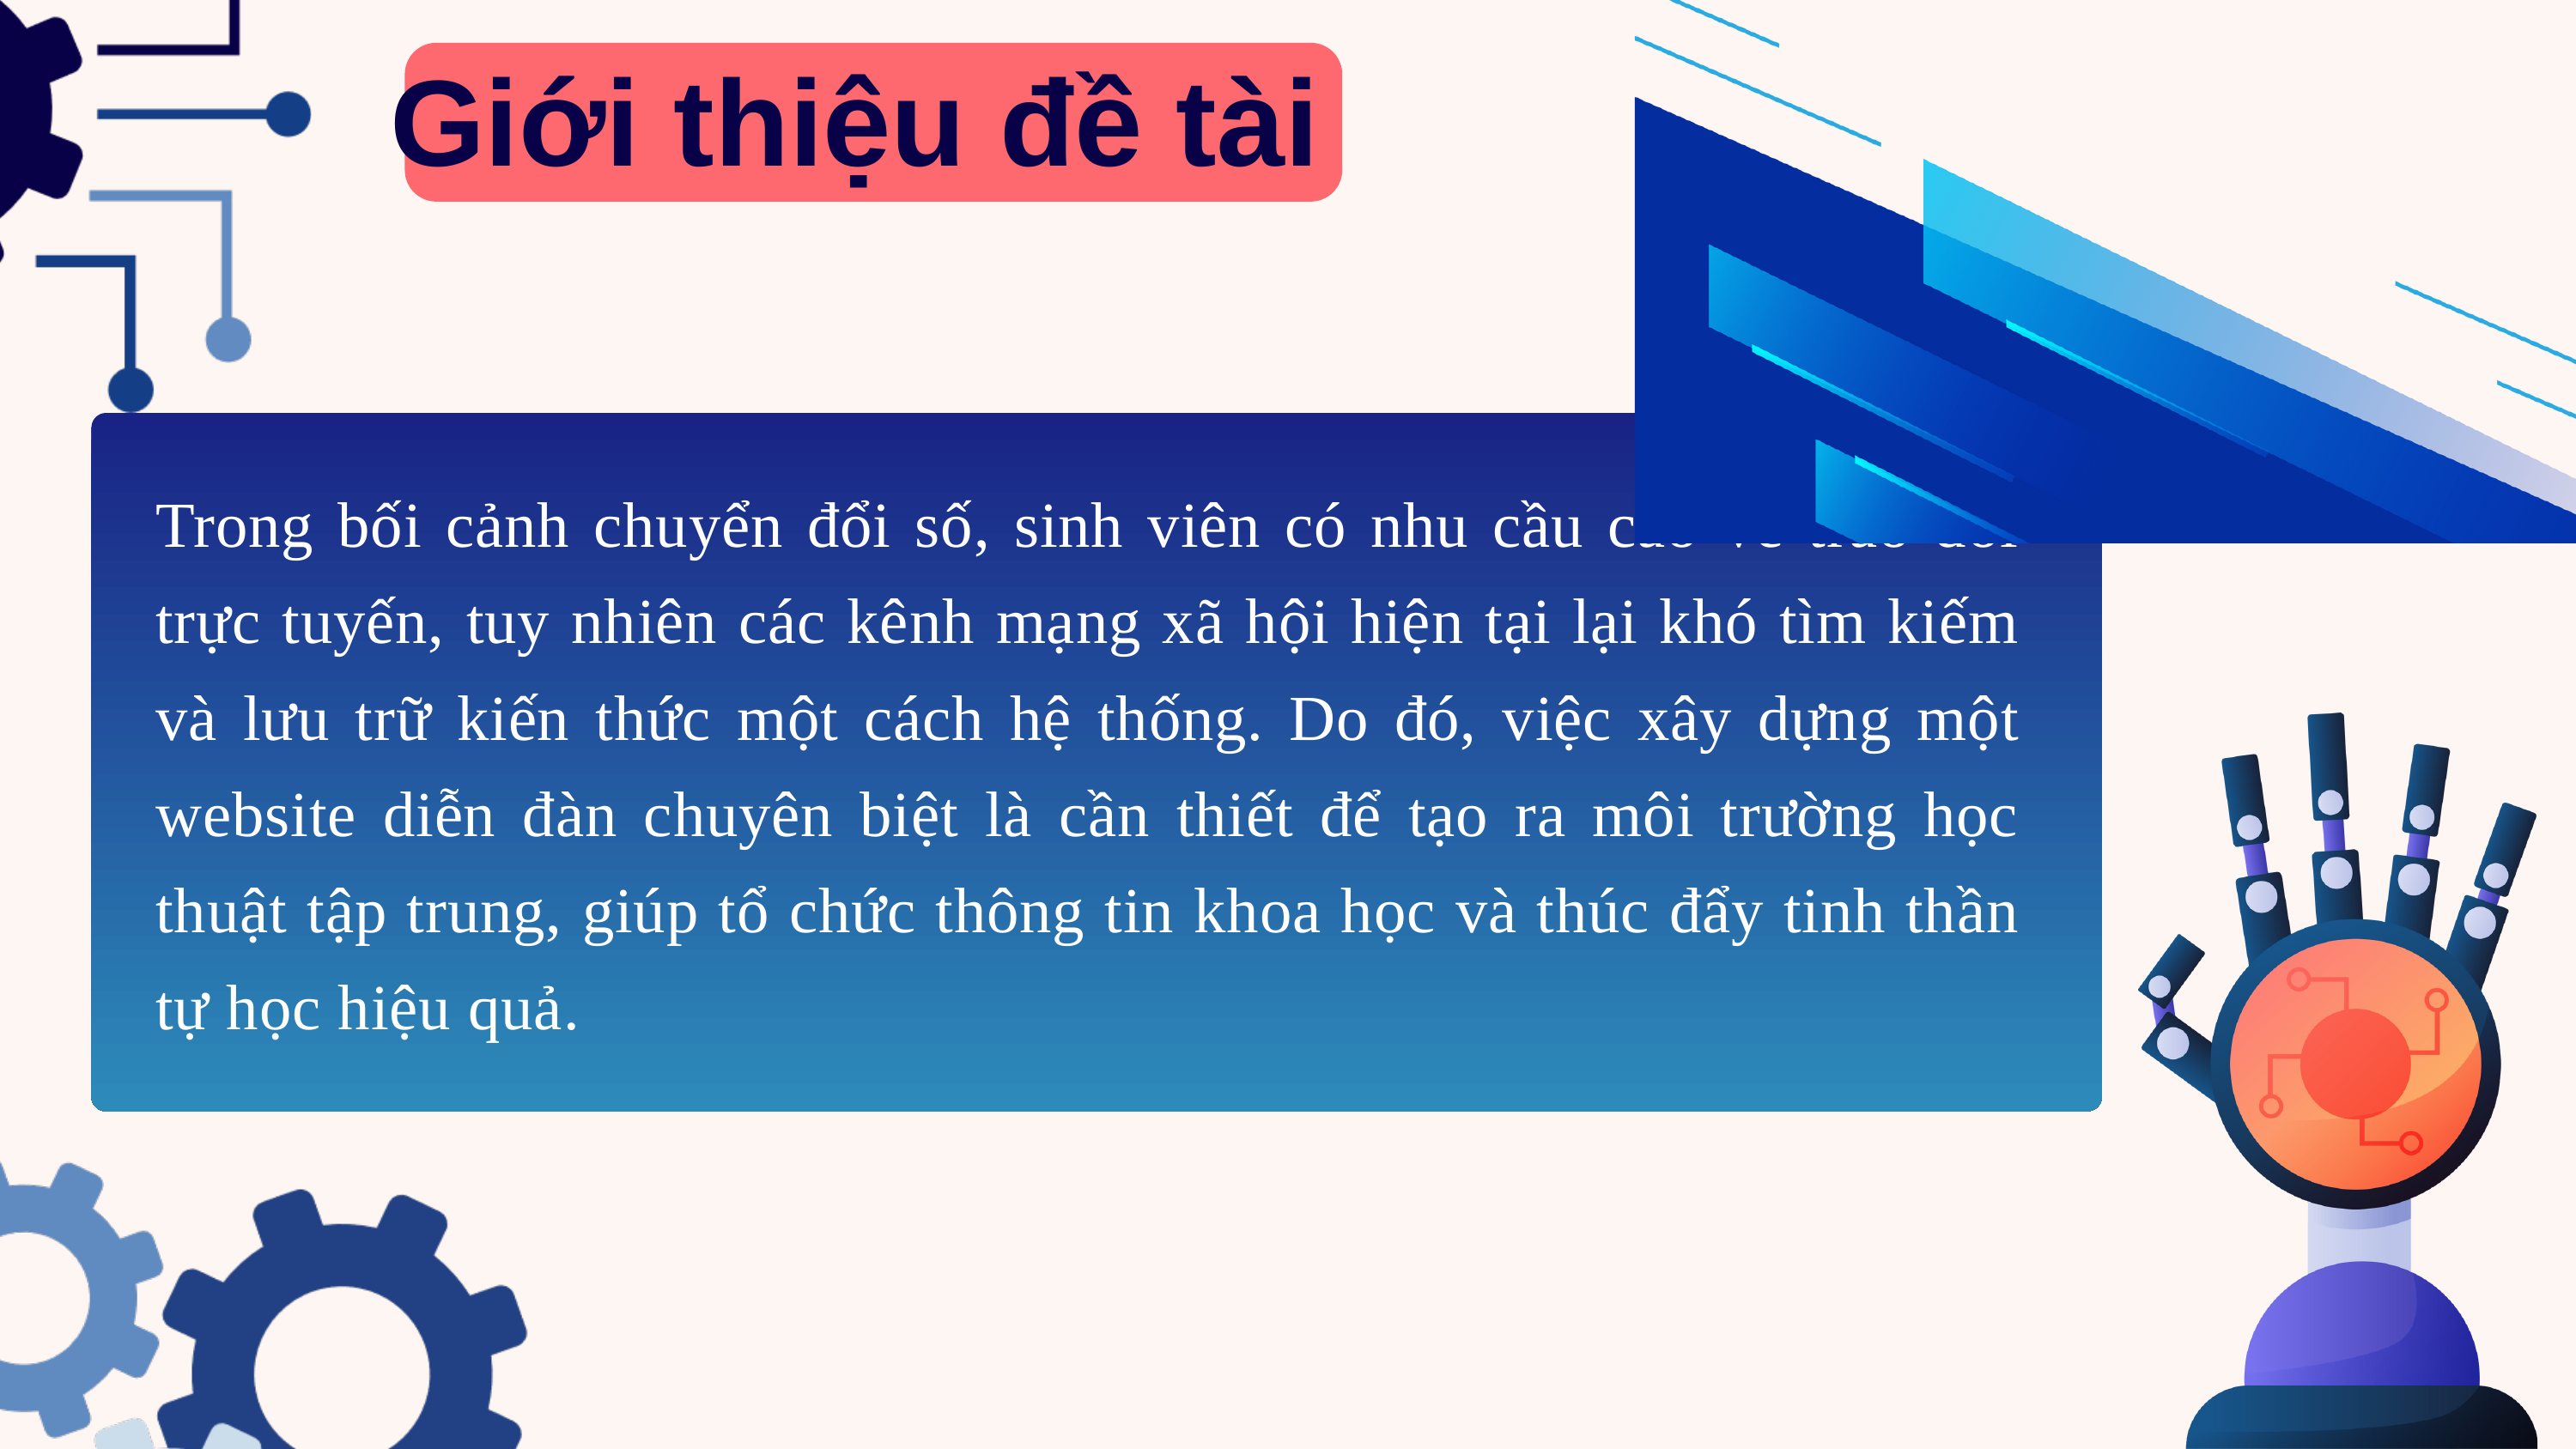

Giới thiệu đề tài

Trong bối cảnh chuyển đổi số, sinh viên có nhu cầu cao về trao đổi trực tuyến, tuy nhiên các kênh mạng xã hội hiện tại lại khó tìm kiếm và lưu trữ kiến thức một cách hệ thống. Do đó, việc xây dựng một website diễn đàn chuyên biệt là cần thiết để tạo ra môi trường học thuật tập trung, giúp tổ chức thông tin khoa học và thúc đẩy tinh thần tự học hiệu quả.